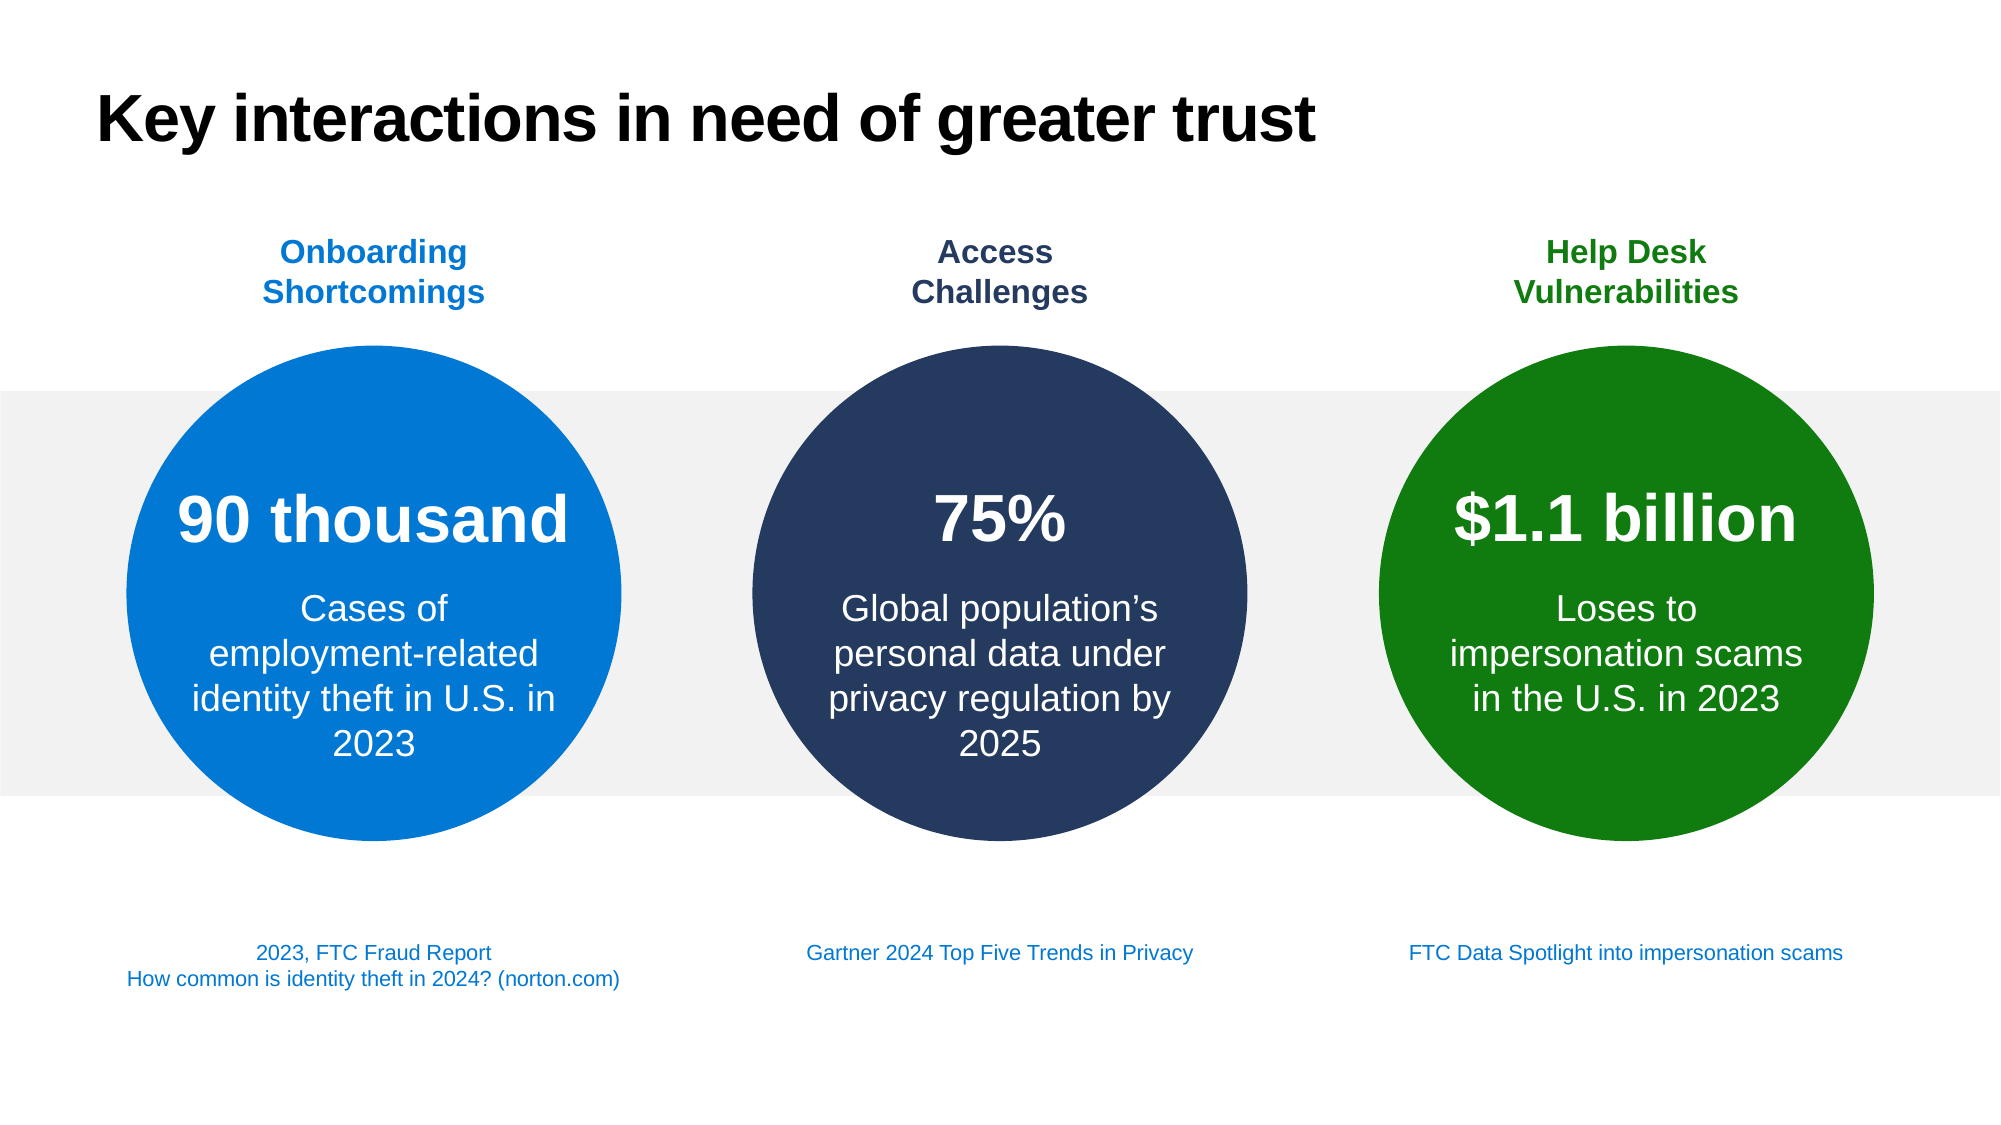

# Key interactions in need of greater trust
Onboarding Shortcomings
Access
Challenges
Help Desk Vulnerabilities

75%
$1.1 billion
90 thousand
Cases of employment-related identity theft in U.S. in 2023
Global population’s personal data under privacy regulation by 2025
Loses to impersonation scams in the U.S. in 2023
2023, FTC Fraud Report
How common is identity theft in 2024? (norton.com)
Gartner 2024 Top Five Trends in Privacy
FTC Data Spotlight into impersonation scams